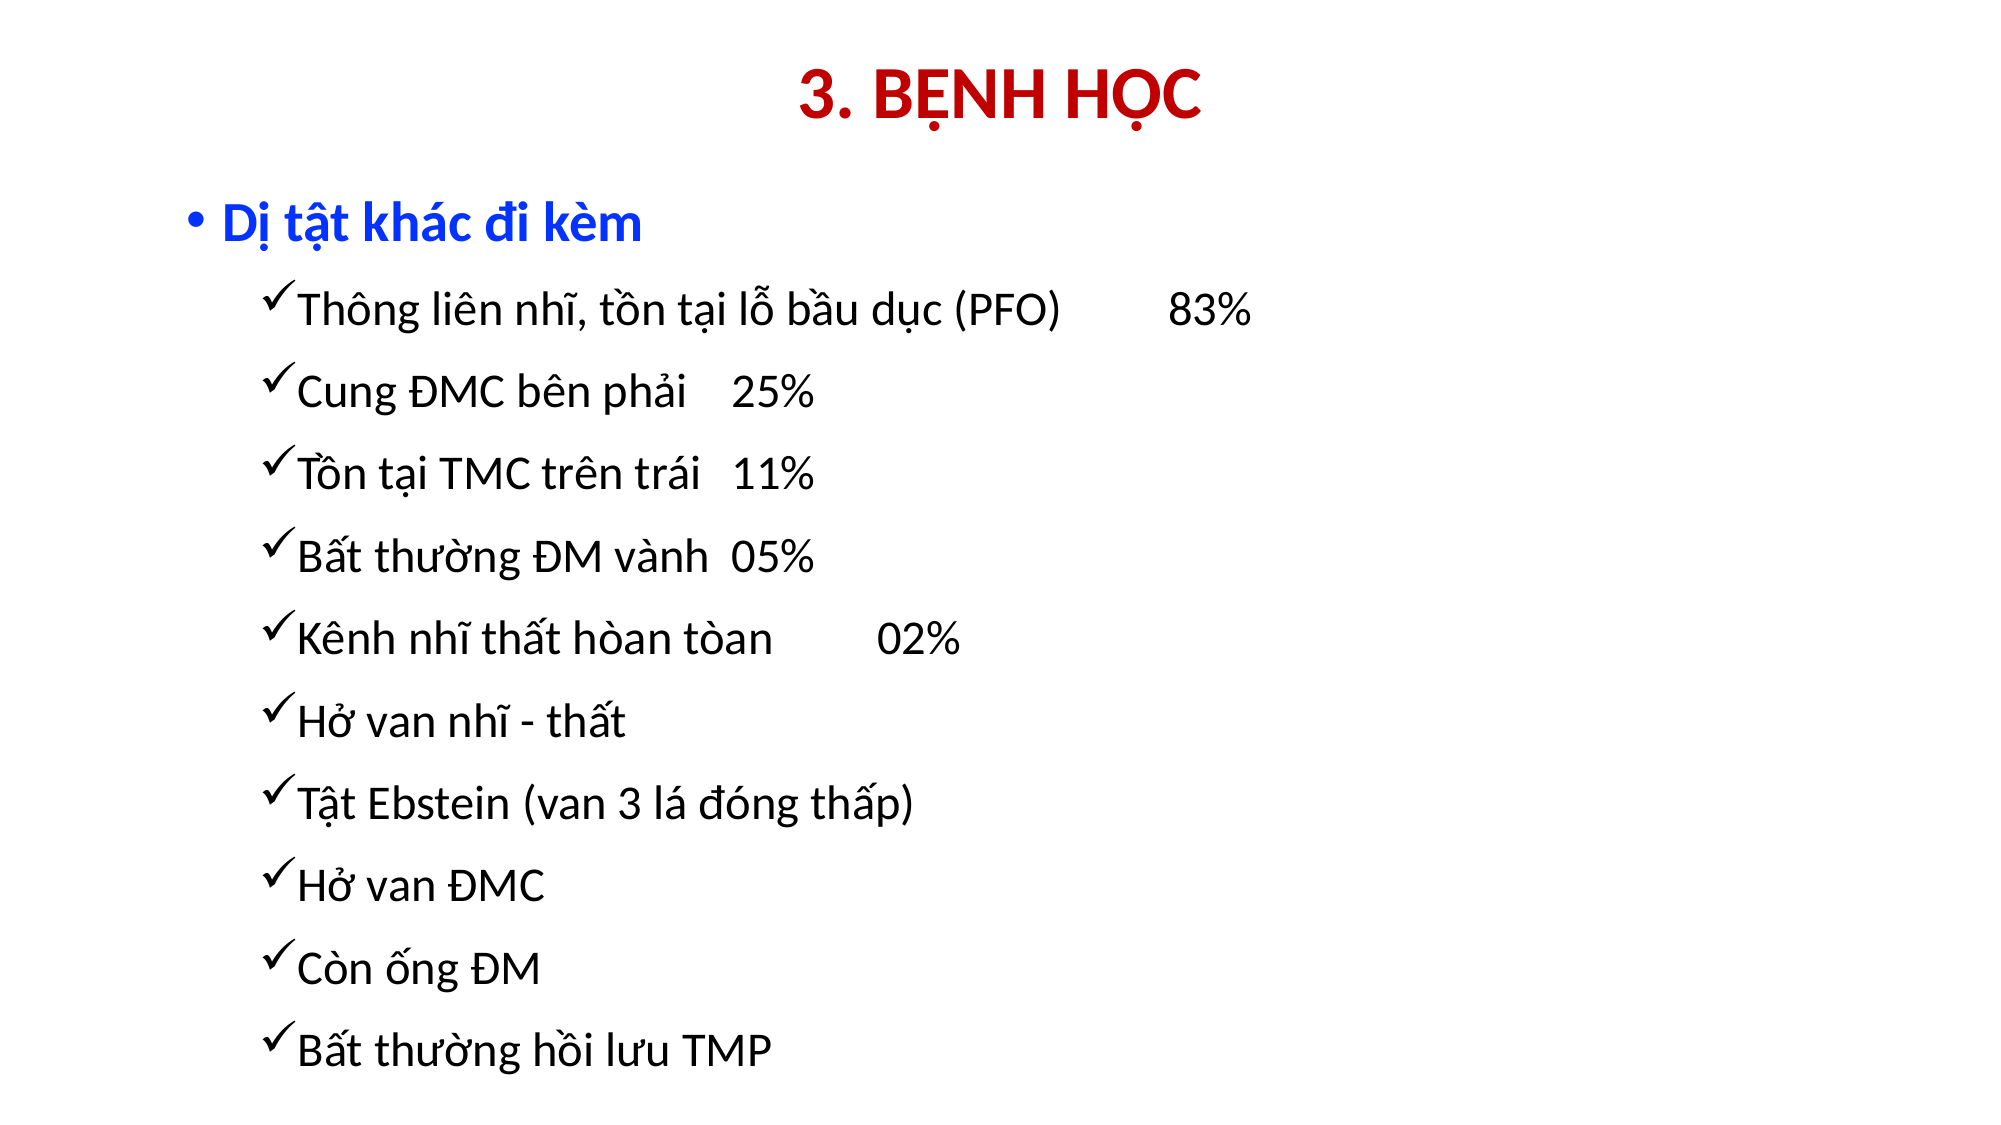

# 3. BỆNH HỌC
Dị tật khác đi kèm
Thông liên nhĩ, tồn tại lỗ bầu dục (PFO) 	83%
Cung ĐMC bên phải 				25%
Tồn tại TMC trên trái 				11%
Bất thường ĐM vành 				05%
Kênh nhĩ thất hòan tòan 			02%
Hở van nhĩ - thất
Tật Ebstein (van 3 lá đóng thấp)
Hở van ĐMC
Còn ống ĐM
Bất thường hồi lưu TMP